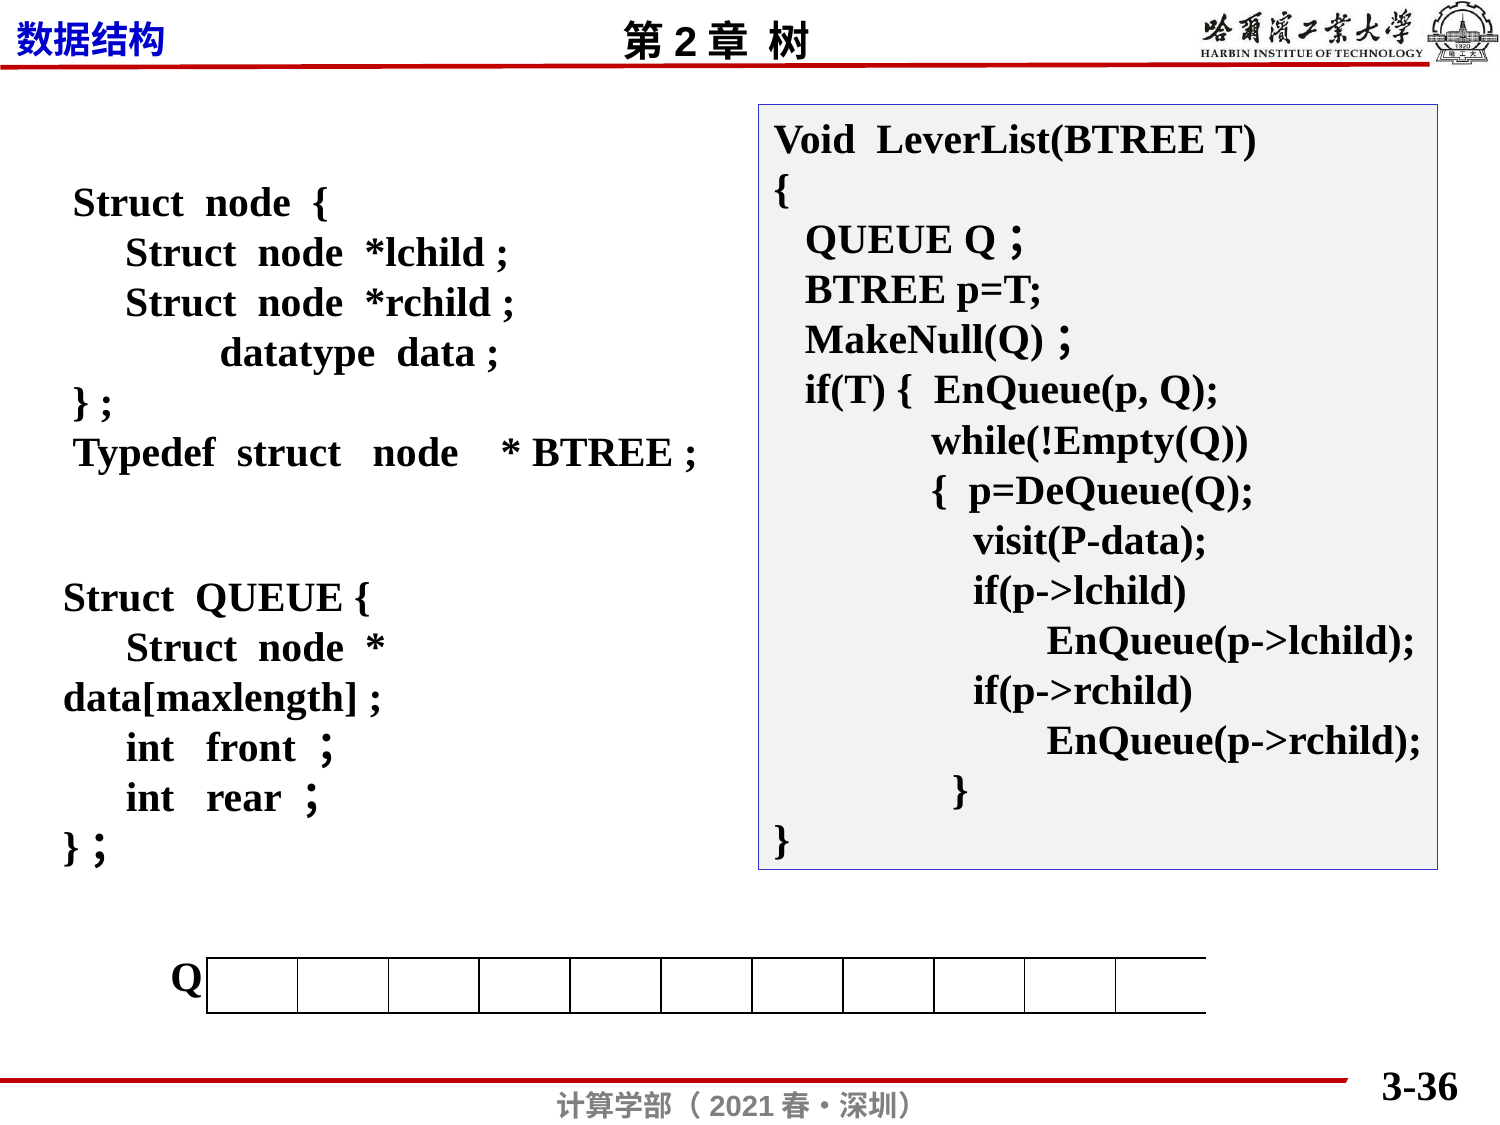

Void  LeverList(BTREE T)
{
   QUEUE Q；
   BTREE p=T;
   MakeNull(Q)；
   if(T) {  EnQueue(p, Q);
               while(!Empty(Q))
               {  p=DeQueue(Q);
                   visit(P-data);
                   if(p->lchild)
                          EnQueue(p->lchild);
                   if(p->rchild)
                          EnQueue(p->rchild);
                 }
}
Struct  node  {
     Struct  node  *lchild ;
     Struct  node  *rchild ;
              datatype  data ;
} ;
Typedef  struct   node    * BTREE ;
Struct  QUEUE {
      Struct  node  * data[maxlength] ;
      int   front ；
      int   rear ；
}；
Q
|  |  |  |  |  |  |  |  |  |  |  |
| --- | --- | --- | --- | --- | --- | --- | --- | --- | --- | --- |